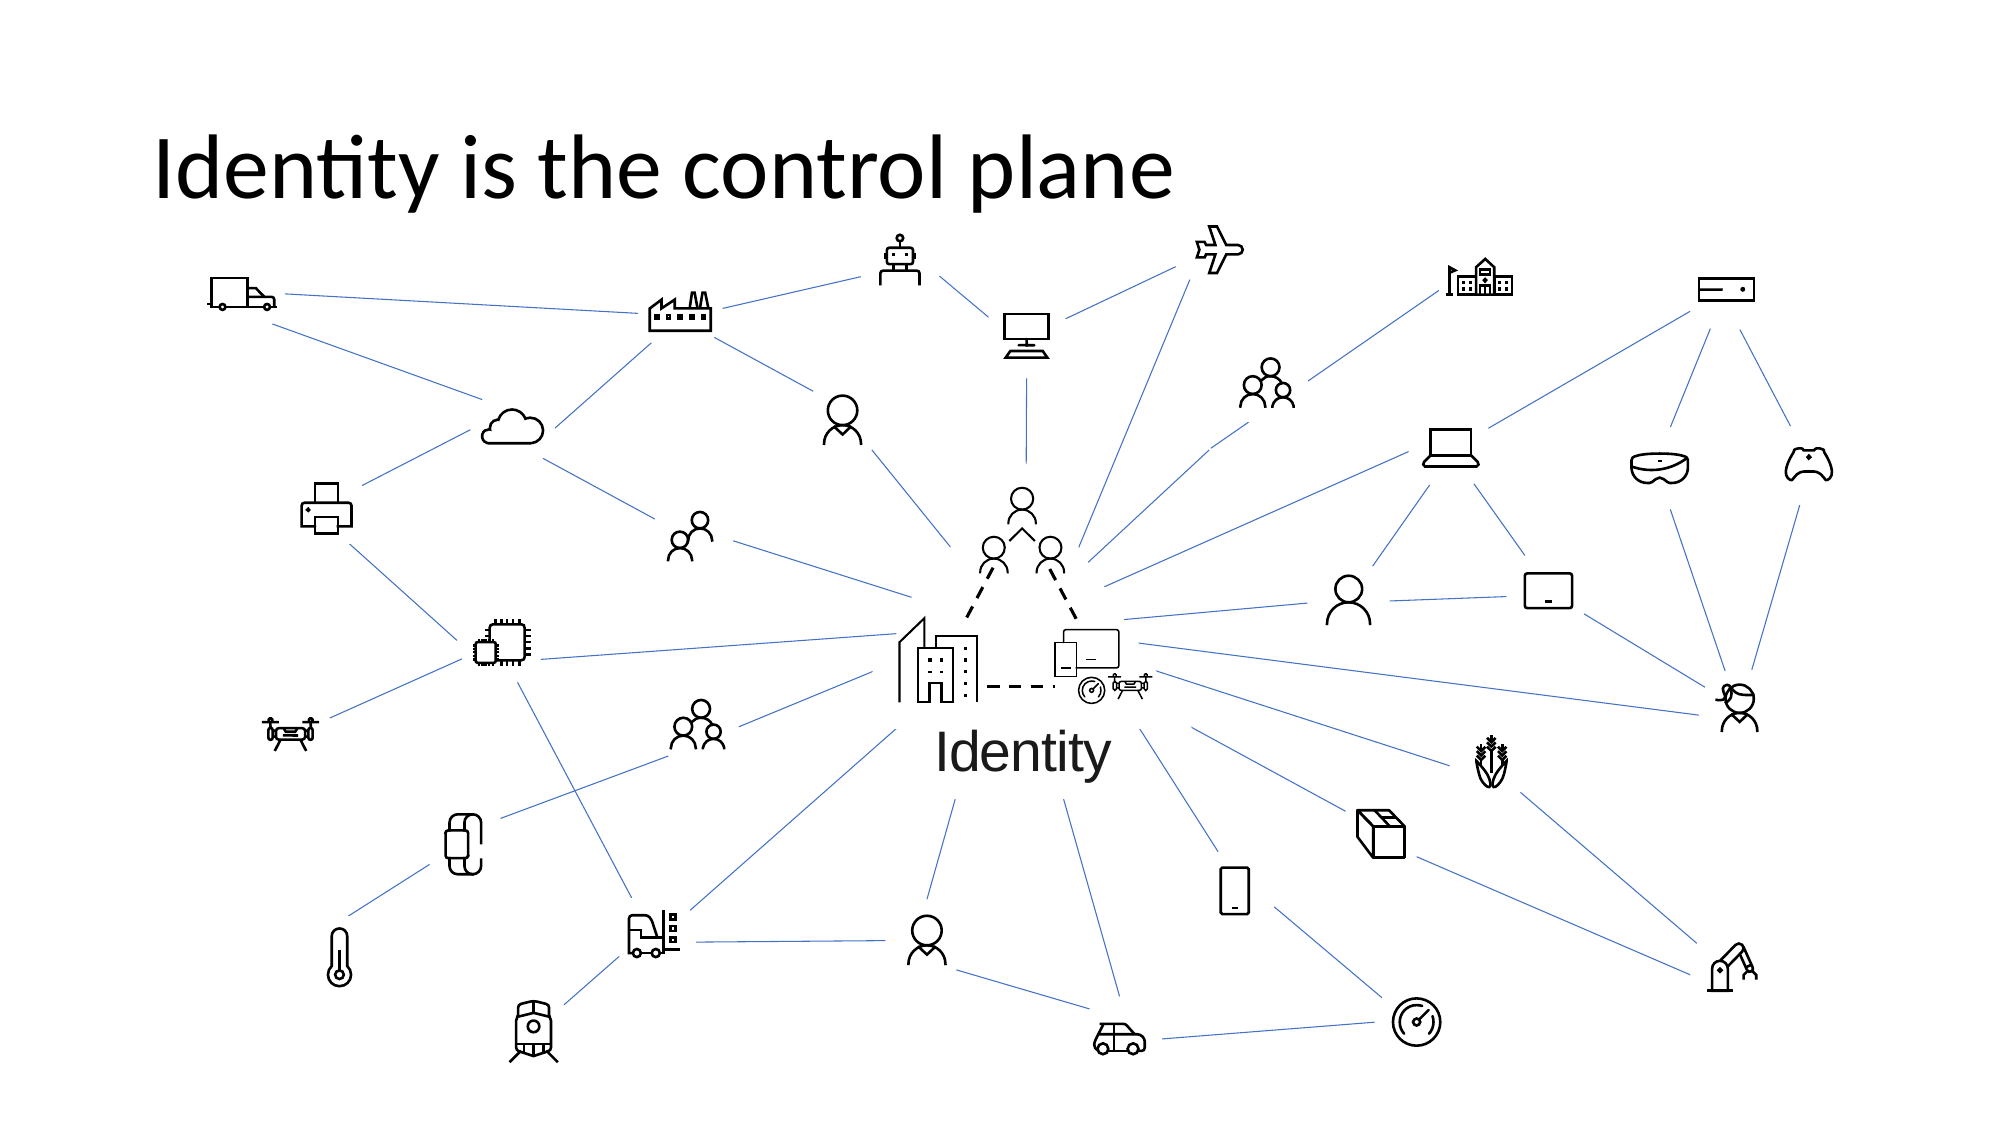

# Identity is the control plane

Identity